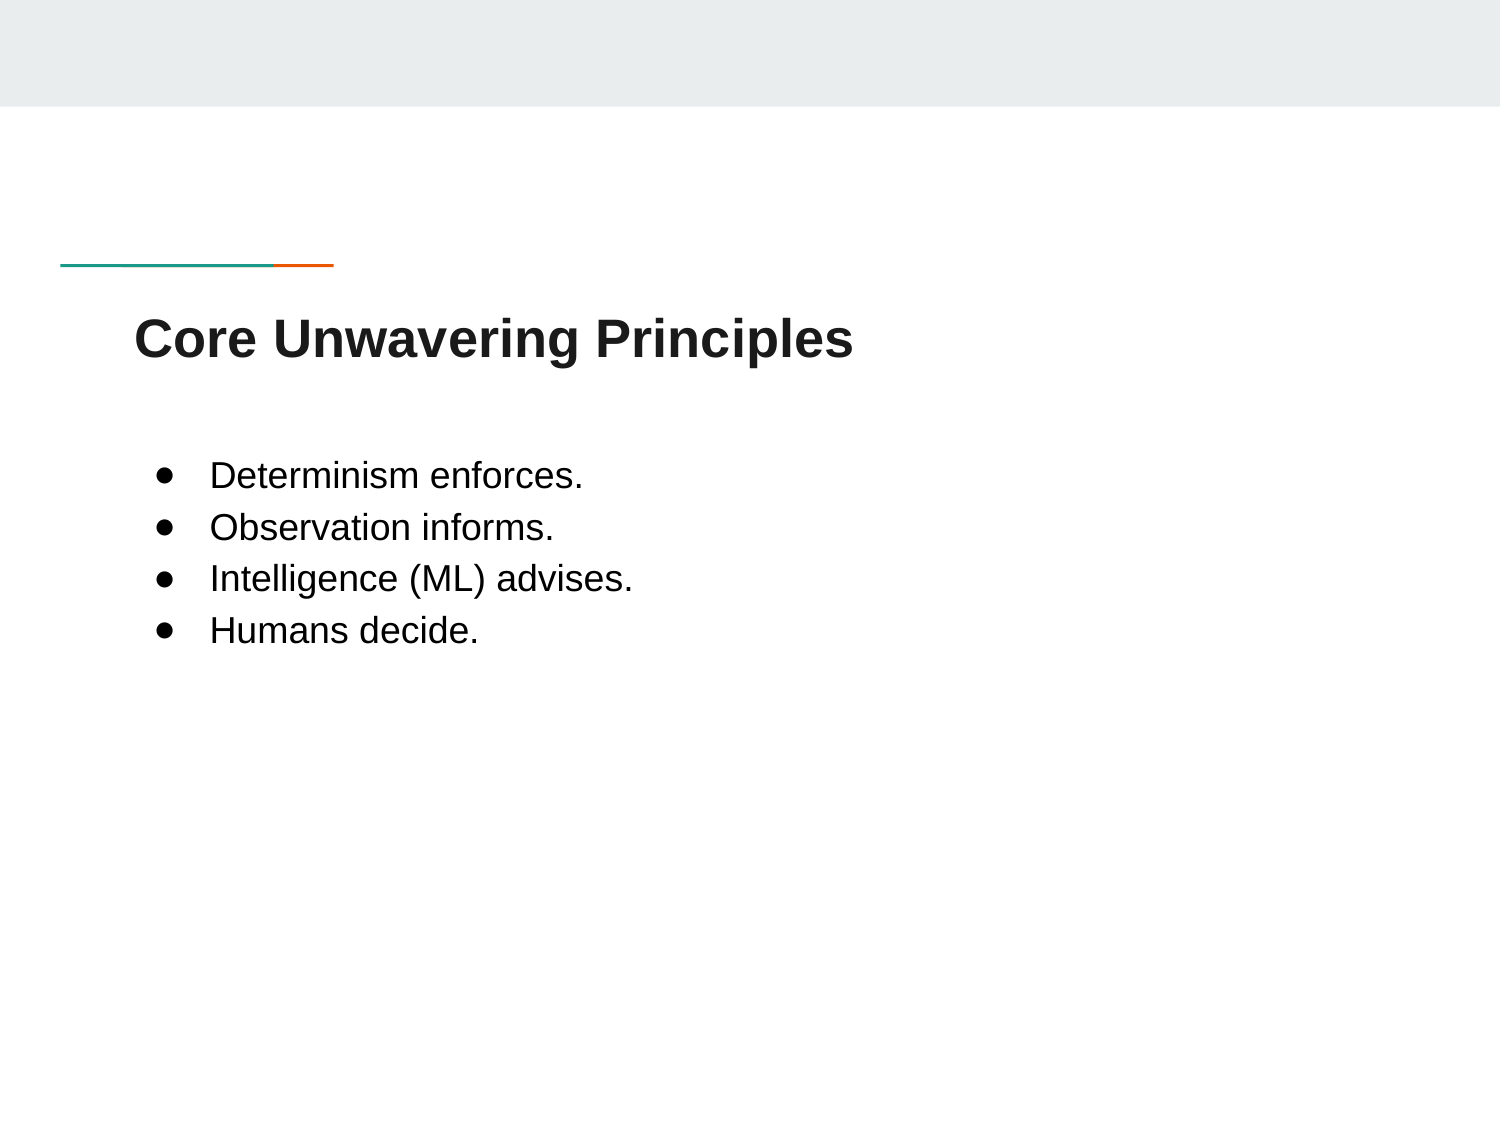

# Core Unwavering Principles
Determinism enforces.
Observation informs.
Intelligence (ML) advises.
Humans decide.